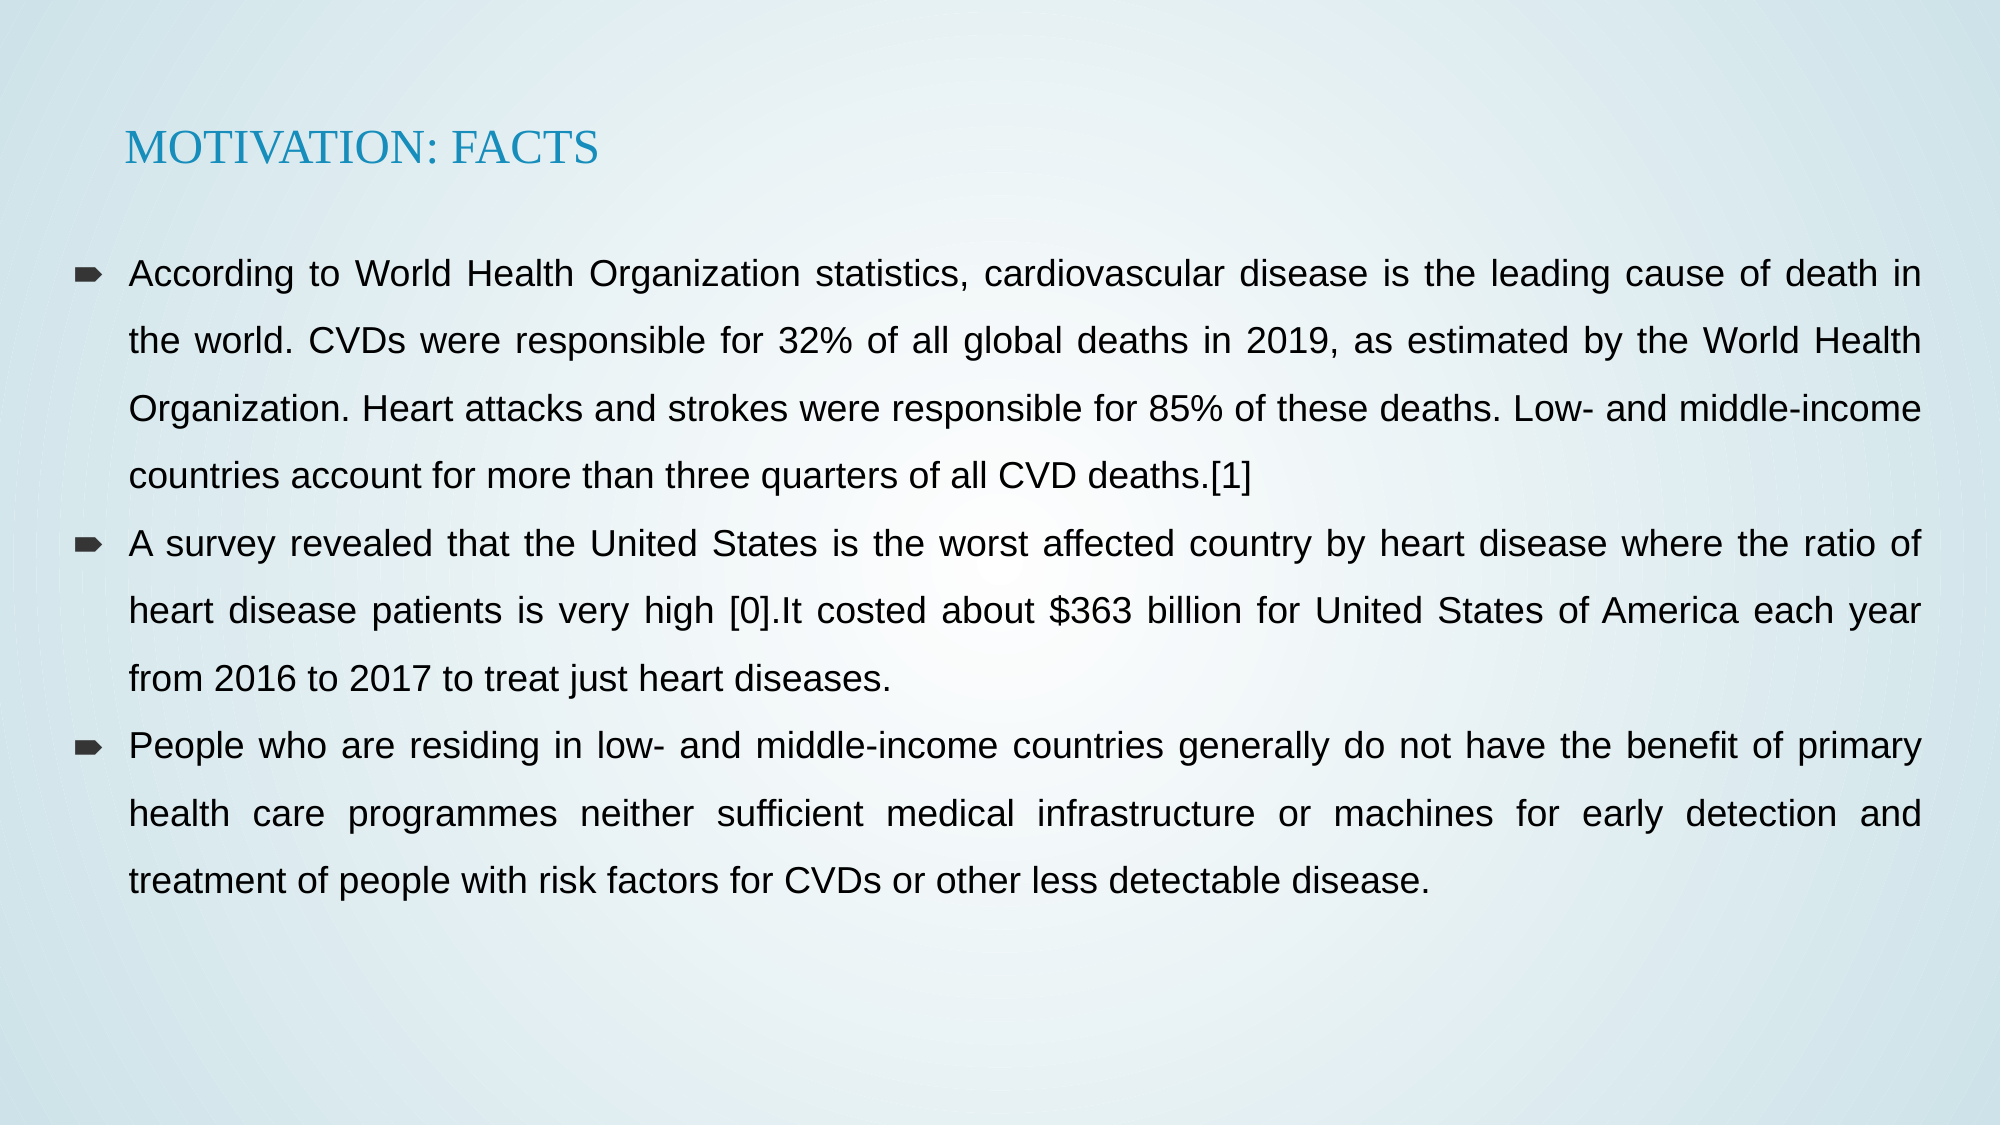

# MOTIVATION: FACTS
According to World Health Organization statistics, cardiovascular disease is the leading cause of death in the world. CVDs were responsible for 32% of all global deaths in 2019, as estimated by the World Health Organization. Heart attacks and strokes were responsible for 85% of these deaths. Low- and middle-income countries account for more than three quarters of all CVD deaths.[1]
A survey revealed that the United States is the worst affected country by heart disease where the ratio of heart disease patients is very high [0].It costed about $363 billion for United States of America each year from 2016 to 2017 to treat just heart diseases.
People who are residing in low- and middle-income countries generally do not have the benefit of primary health care programmes neither sufficient medical infrastructure or machines for early detection and treatment of people with risk factors for CVDs or other less detectable disease.